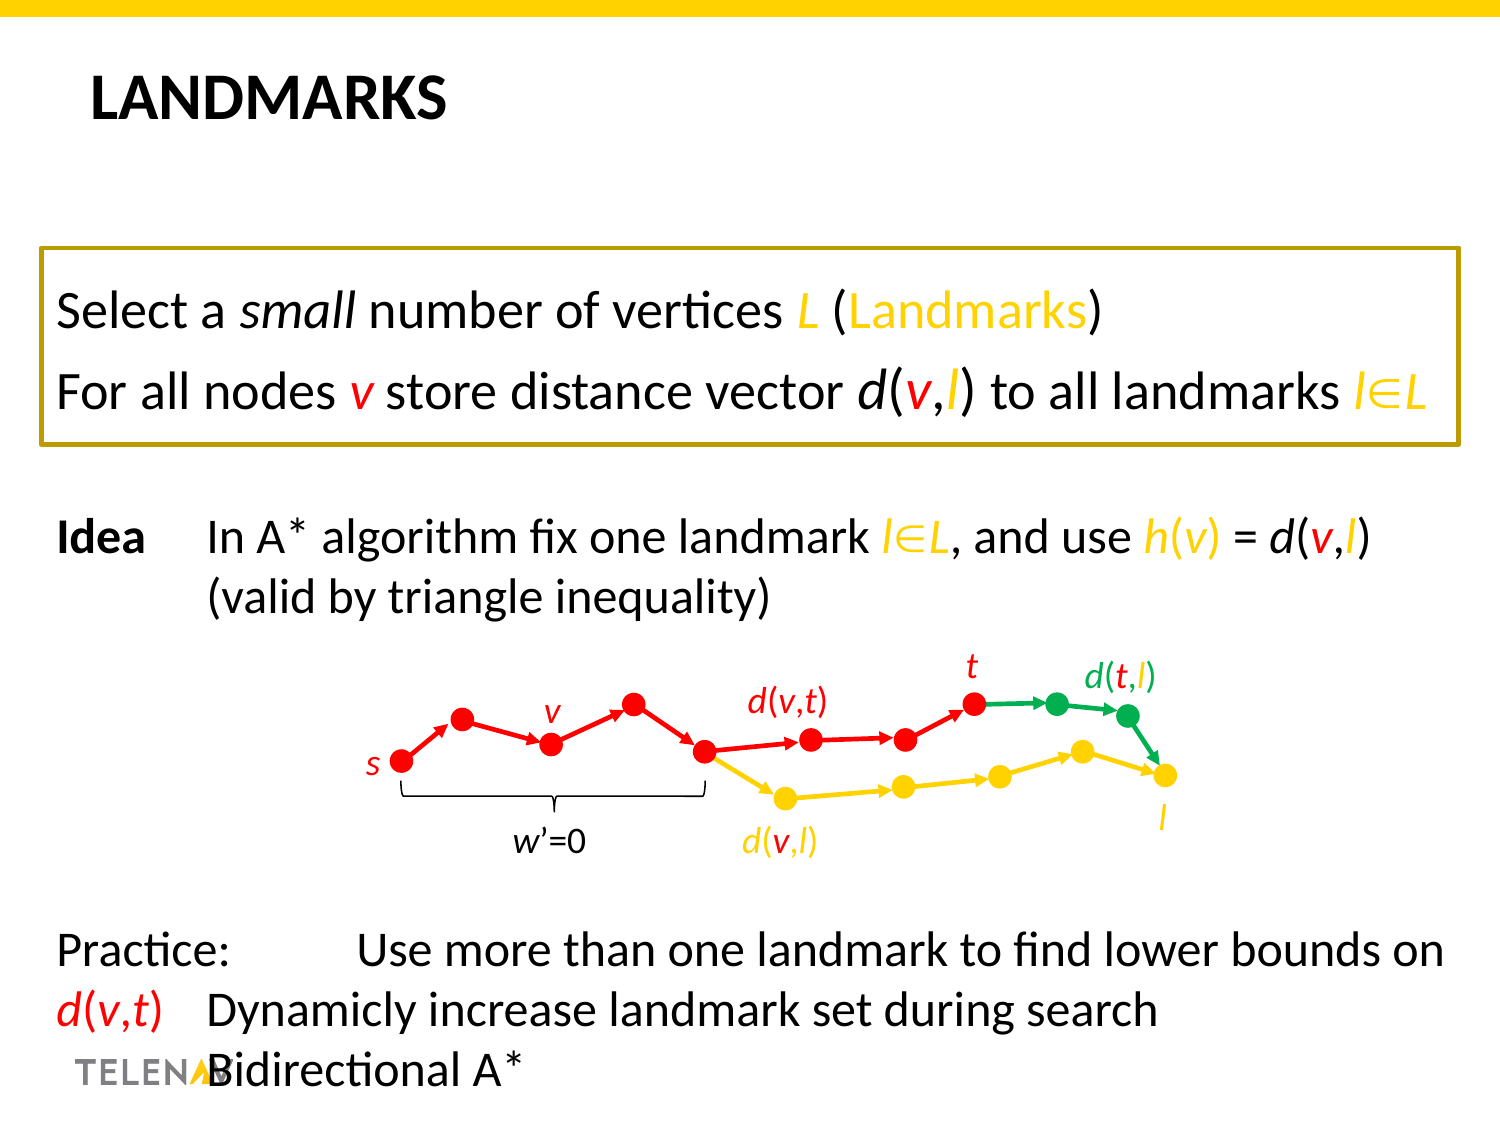

# Landmarks

Select a small number of vertices L (Landmarks)
For all nodes v store distance vector d(v,l) to all landmarks l∈L

Idea	In A* algorithm fix one landmark l∈L, and use h(v) = d(v,l)
	(valid by triangle inequality)

Practice:	Use more than one landmark to find lower bounds on d(v,t)	Dynamicly increase landmark set during search
	Bidirectional A*
t
d(t,l)

d(v,t)
v

s

l

w’=0
d(v,l)